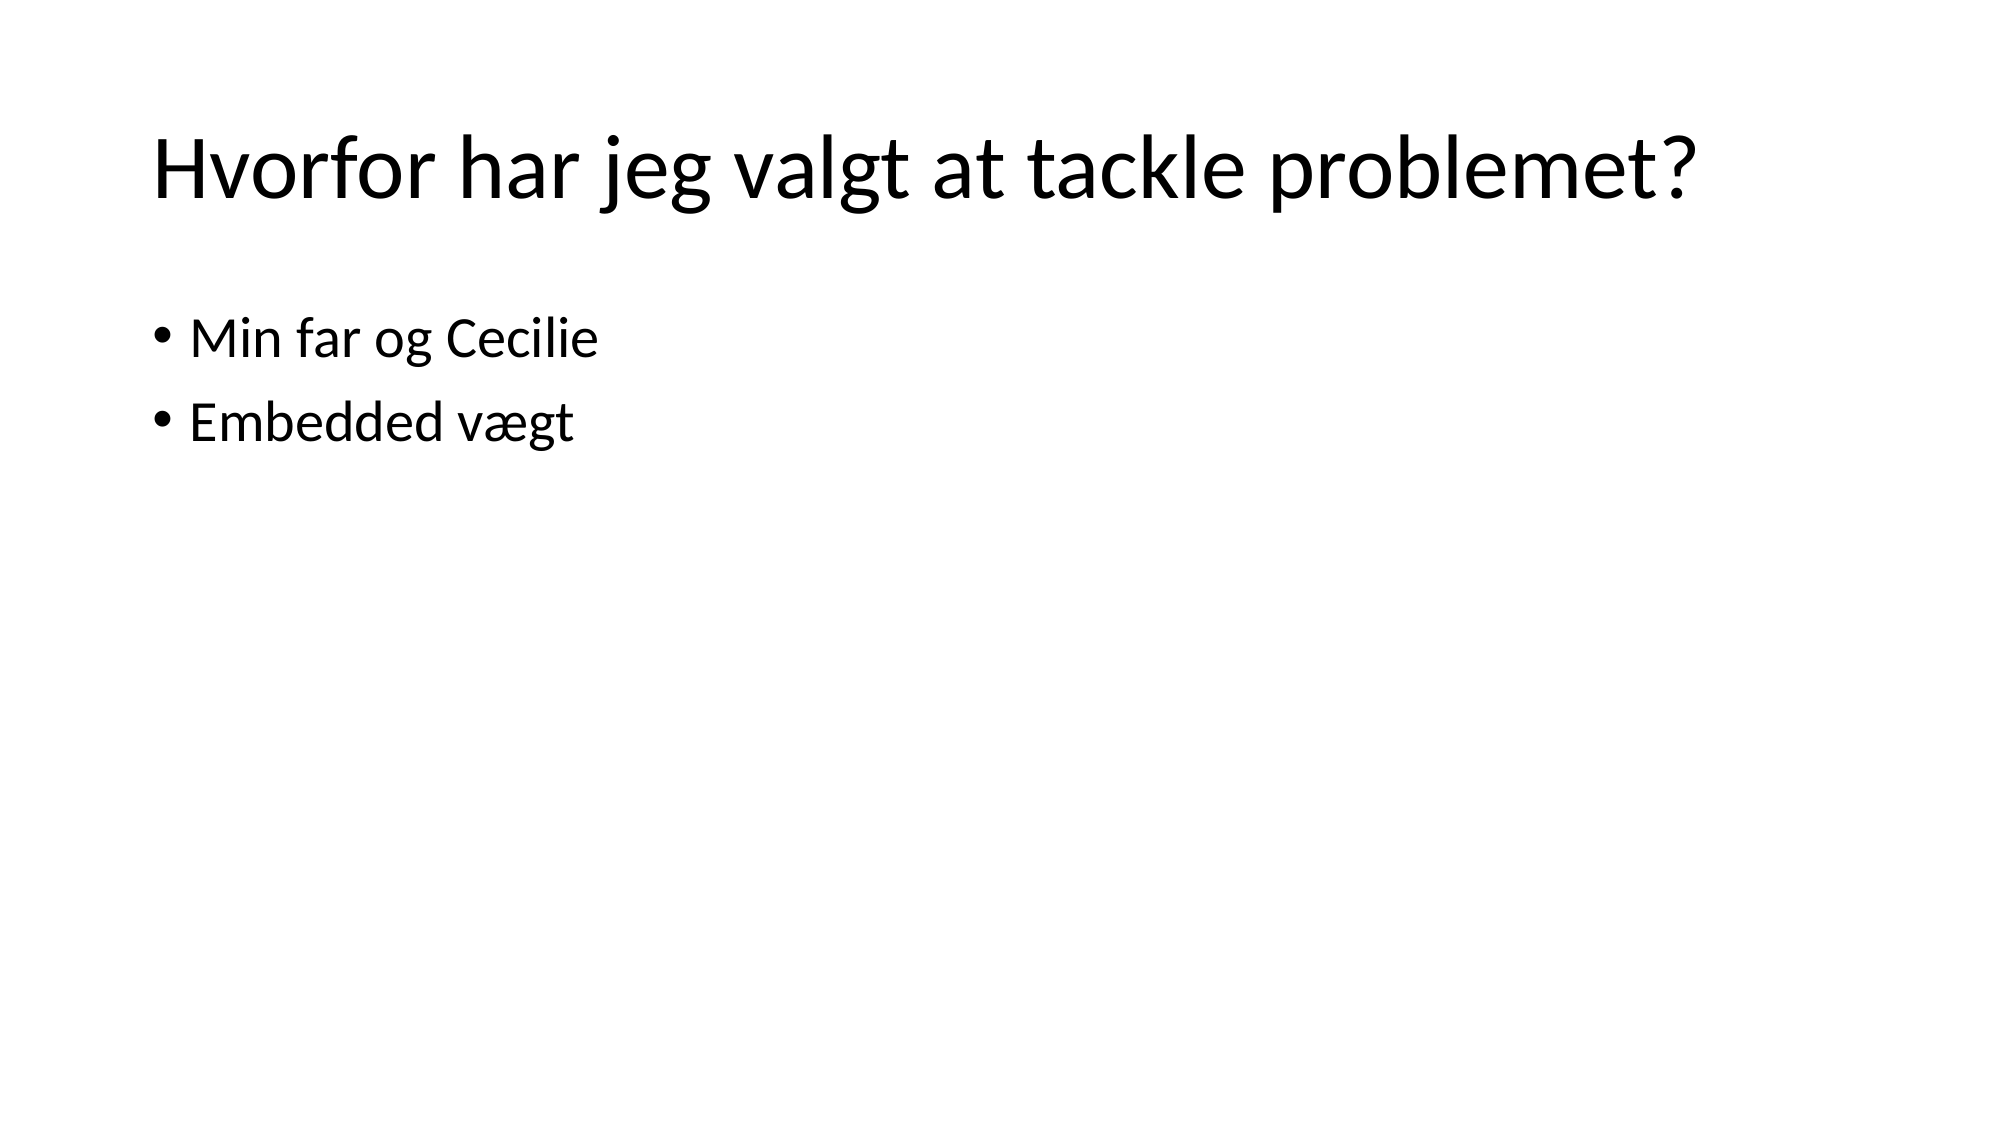

# Hvorfor har jeg valgt at tackle problemet?
Min far og Cecilie
Embedded vægt